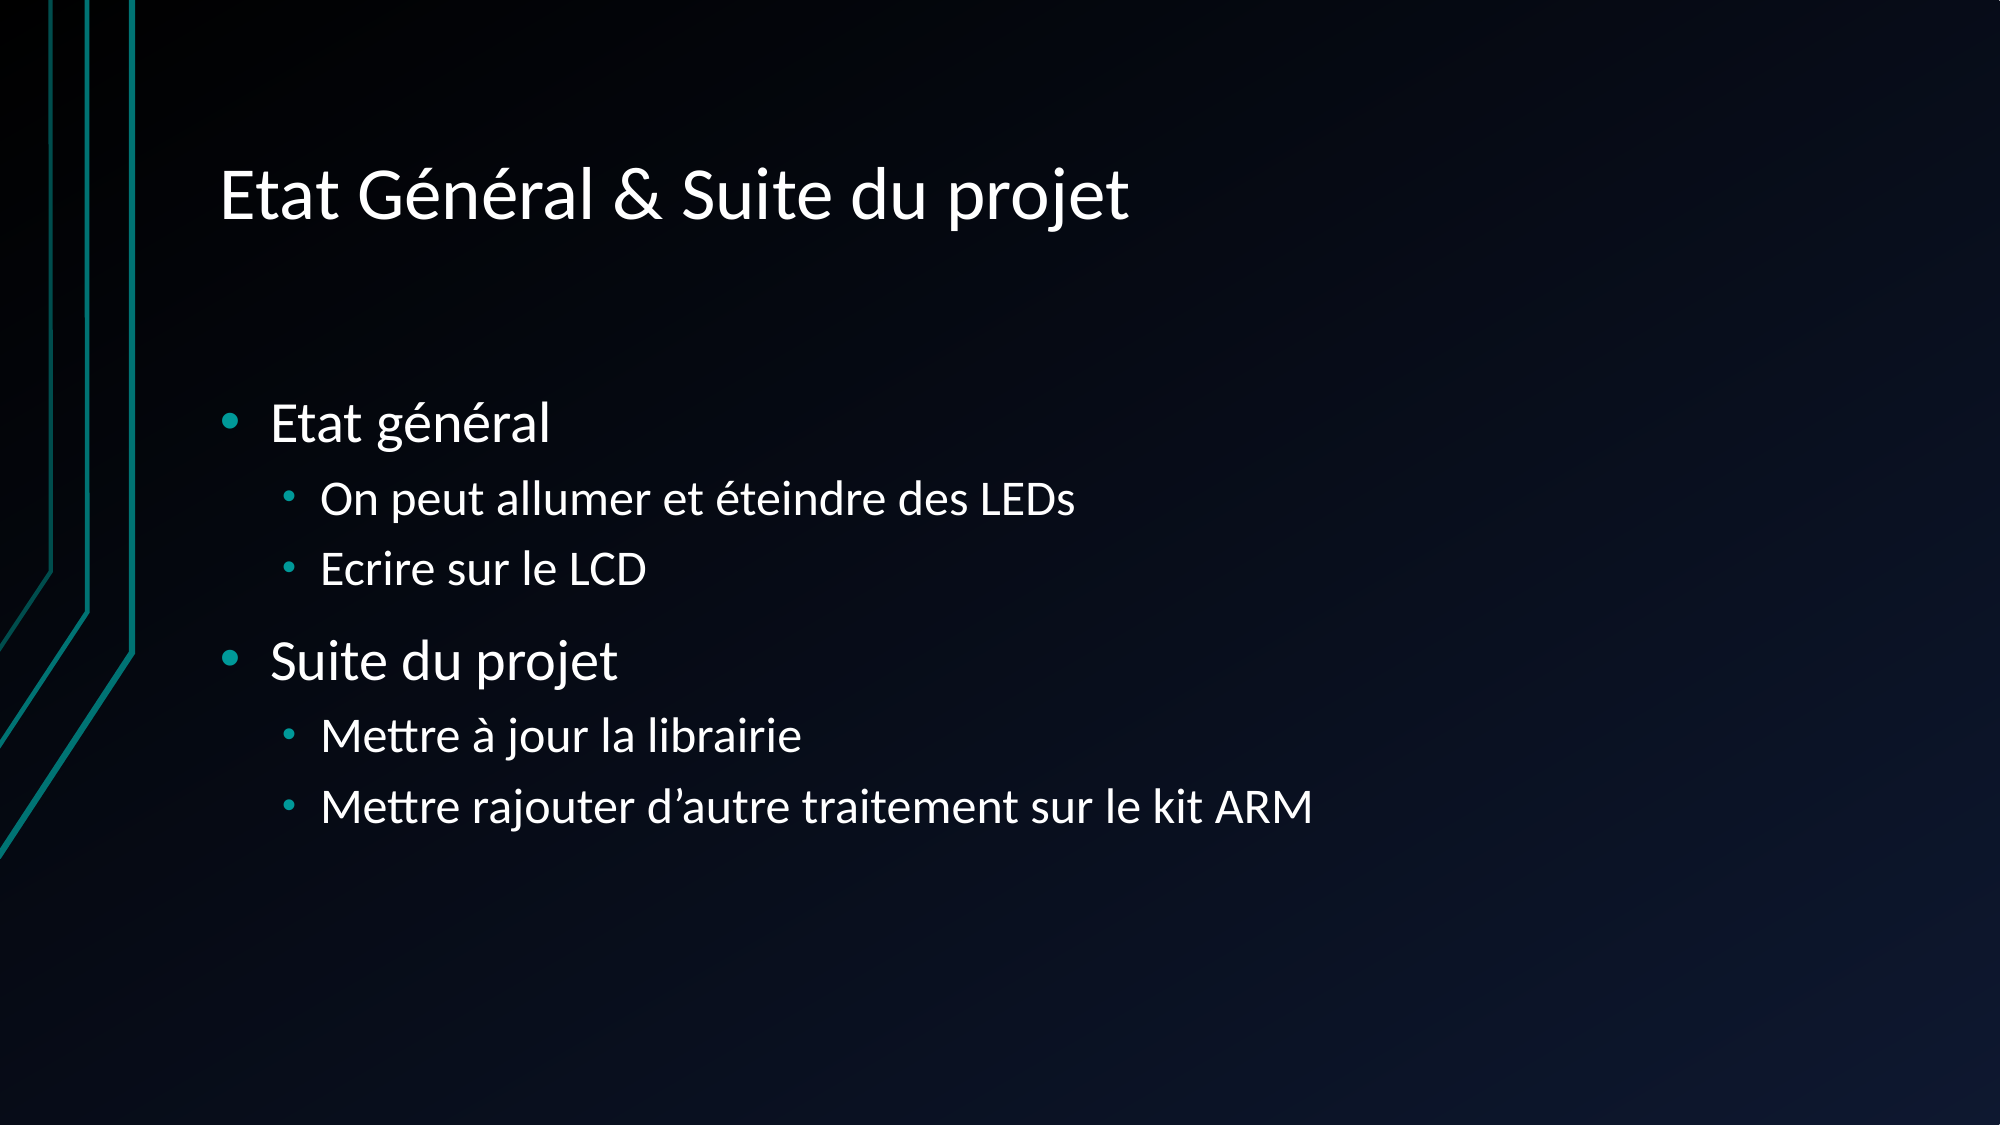

# Etat Général & Suite du projet

Etat général
On peut allumer et éteindre des LEDs
Ecrire sur le LCD
Suite du projet
Mettre à jour la librairie
Mettre rajouter d’autre traitement sur le kit ARM